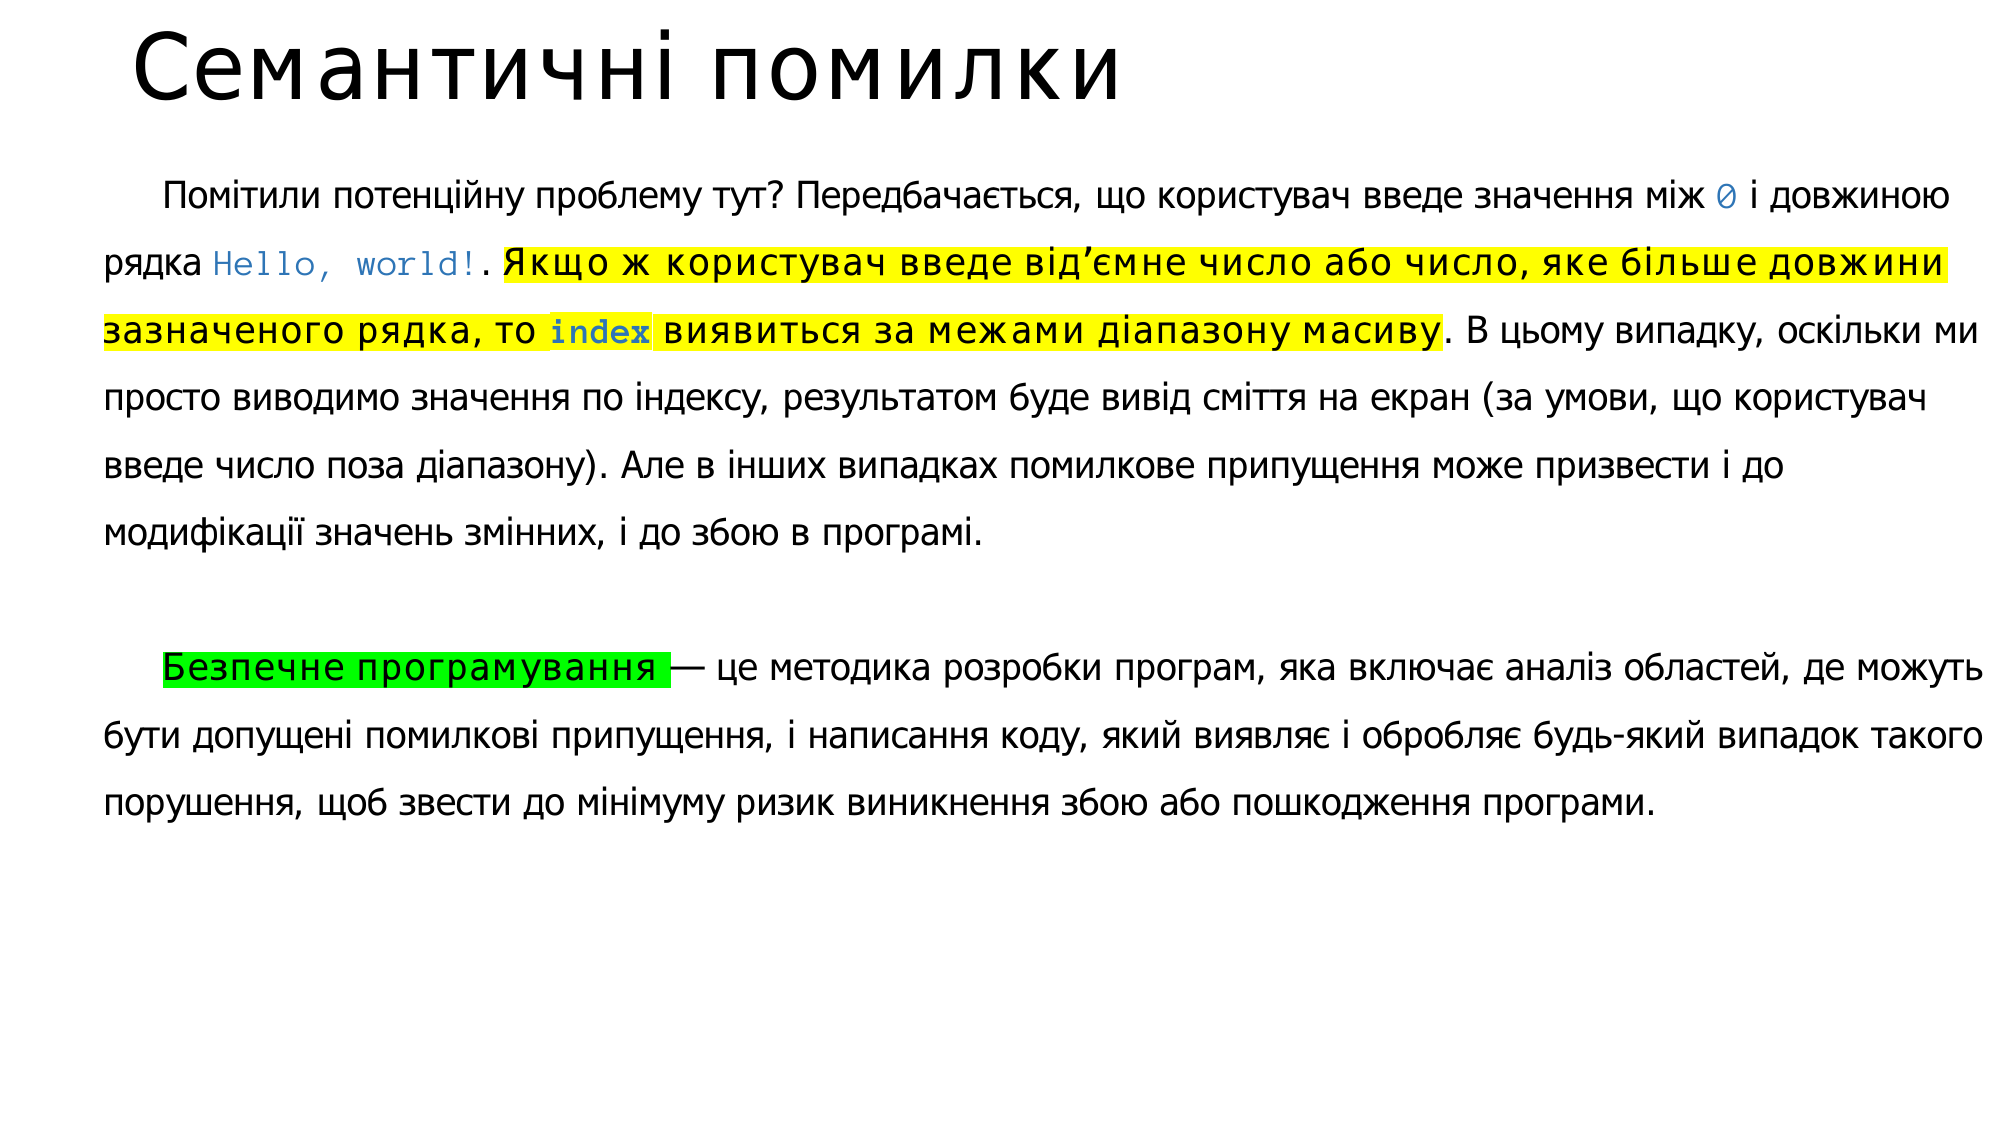

# Семантичні помилки
Помітили потенційну проблему тут? Передбачається, що користувач введе значення між 0 і довжиною рядка Hello, world!. Якщо ж користувач введе від’ємне число або число, яке більше довжини зазначеного рядка, то index виявиться за межами діапазону масиву. В цьому випадку, оскільки ми просто виводимо значення по індексу, результатом буде вивід сміття на екран (за умови, що користувач введе число поза діапазону). Але в інших випадках помилкове припущення може призвести і до модифікації значень змінних, і до збою в програмі.

Безпечне програмування — це методика розробки програм, яка включає аналіз областей, де можуть бути допущені помилкові припущення, і написання коду, який виявляє і обробляє будь-який випадок такого порушення, щоб звести до мінімуму ризик виникнення збою або пошкодження програми.